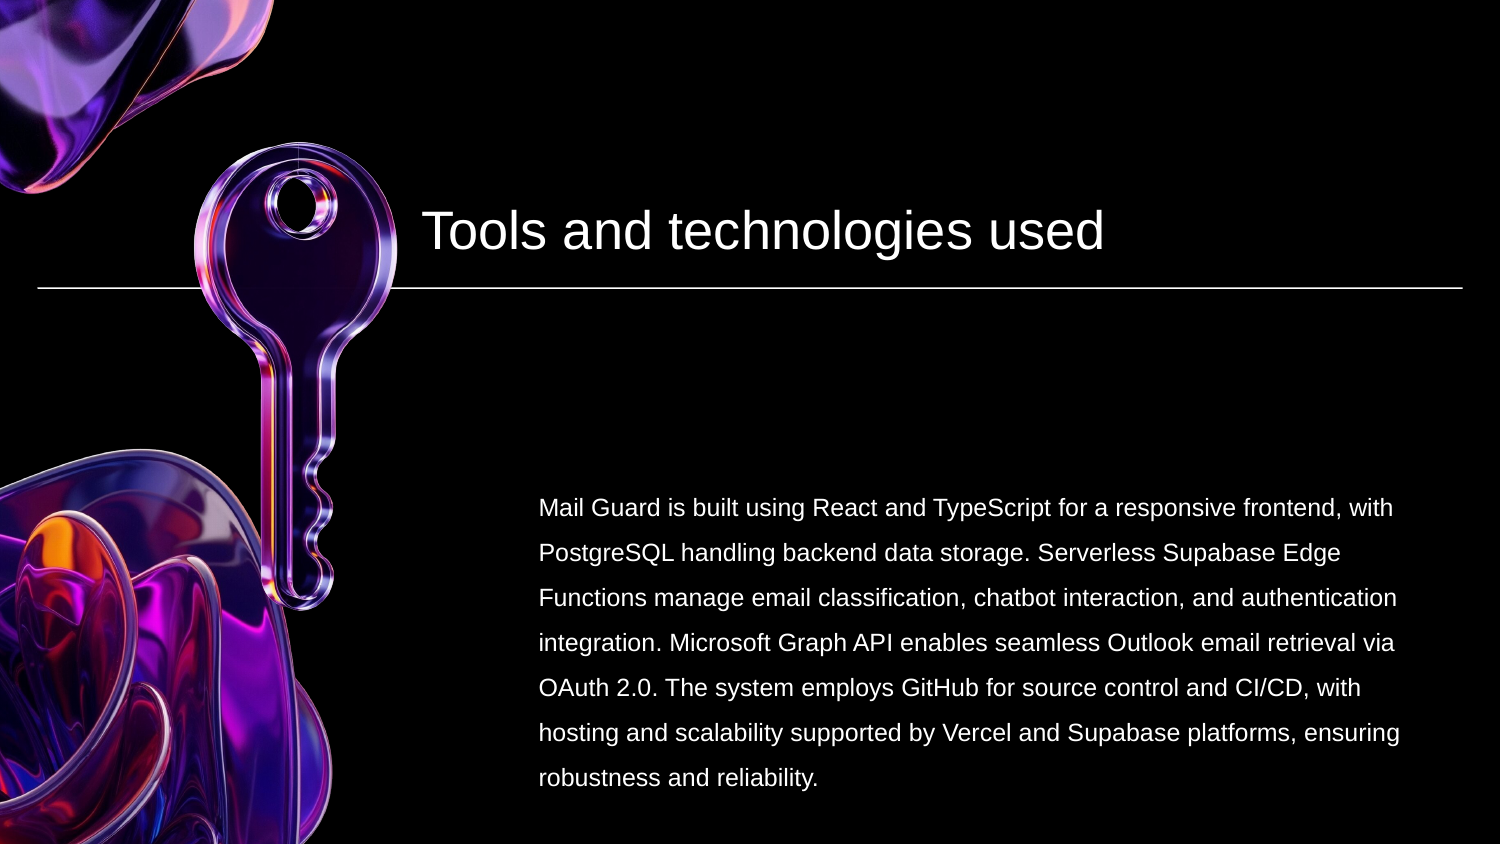

# Tools and technologies used
Mail Guard is built using React and TypeScript for a responsive frontend, with PostgreSQL handling backend data storage. Serverless Supabase Edge Functions manage email classification, chatbot interaction, and authentication integration. Microsoft Graph API enables seamless Outlook email retrieval via OAuth 2.0. The system employs GitHub for source control and CI/CD, with hosting and scalability supported by Vercel and Supabase platforms, ensuring robustness and reliability.